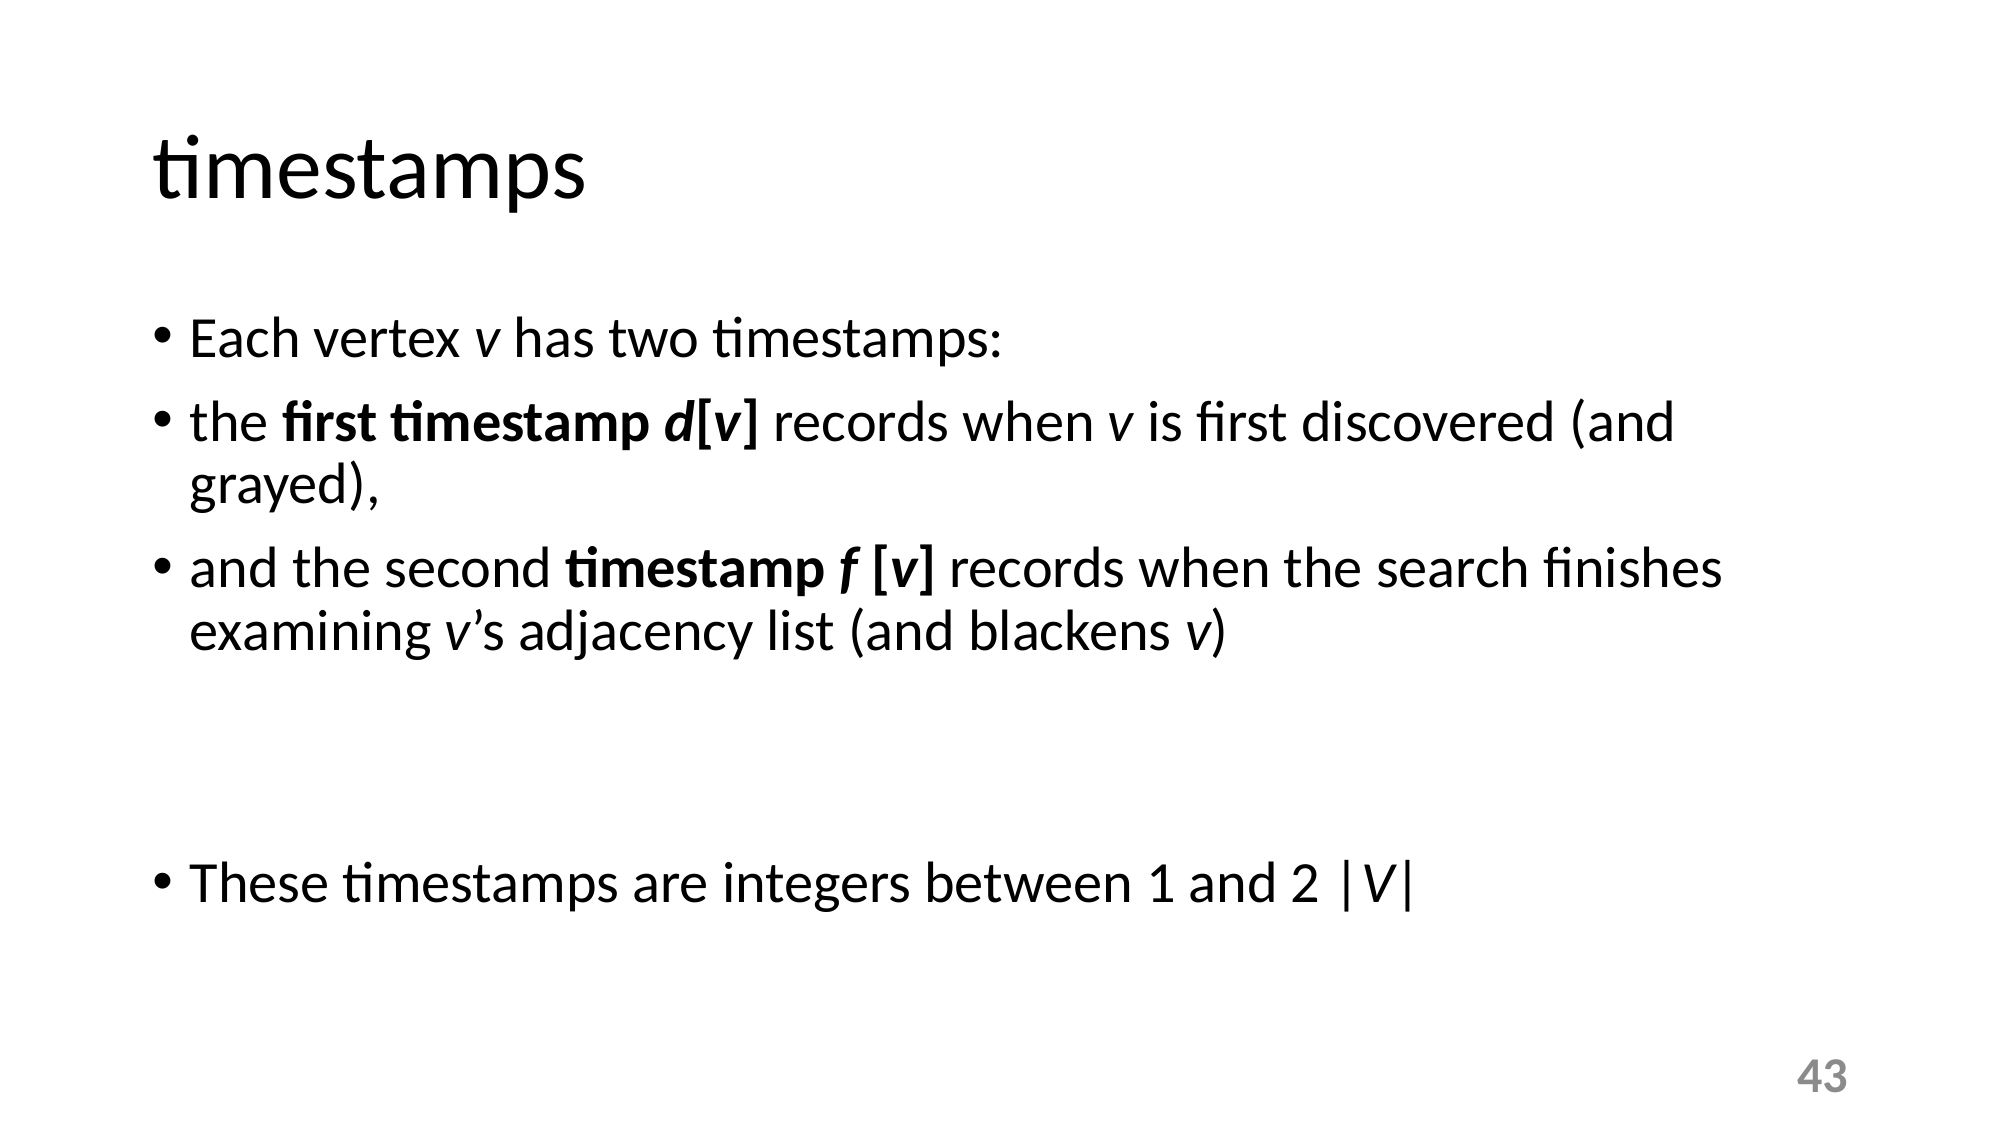

# timestamps
Each vertex v has two timestamps:
the first timestamp d[v] records when v is first discovered (and grayed),
and the second timestamp f [v] records when the search finishes examining v’s adjacency list (and blackens v)

These timestamps are integers between 1 and 2 |V|
43